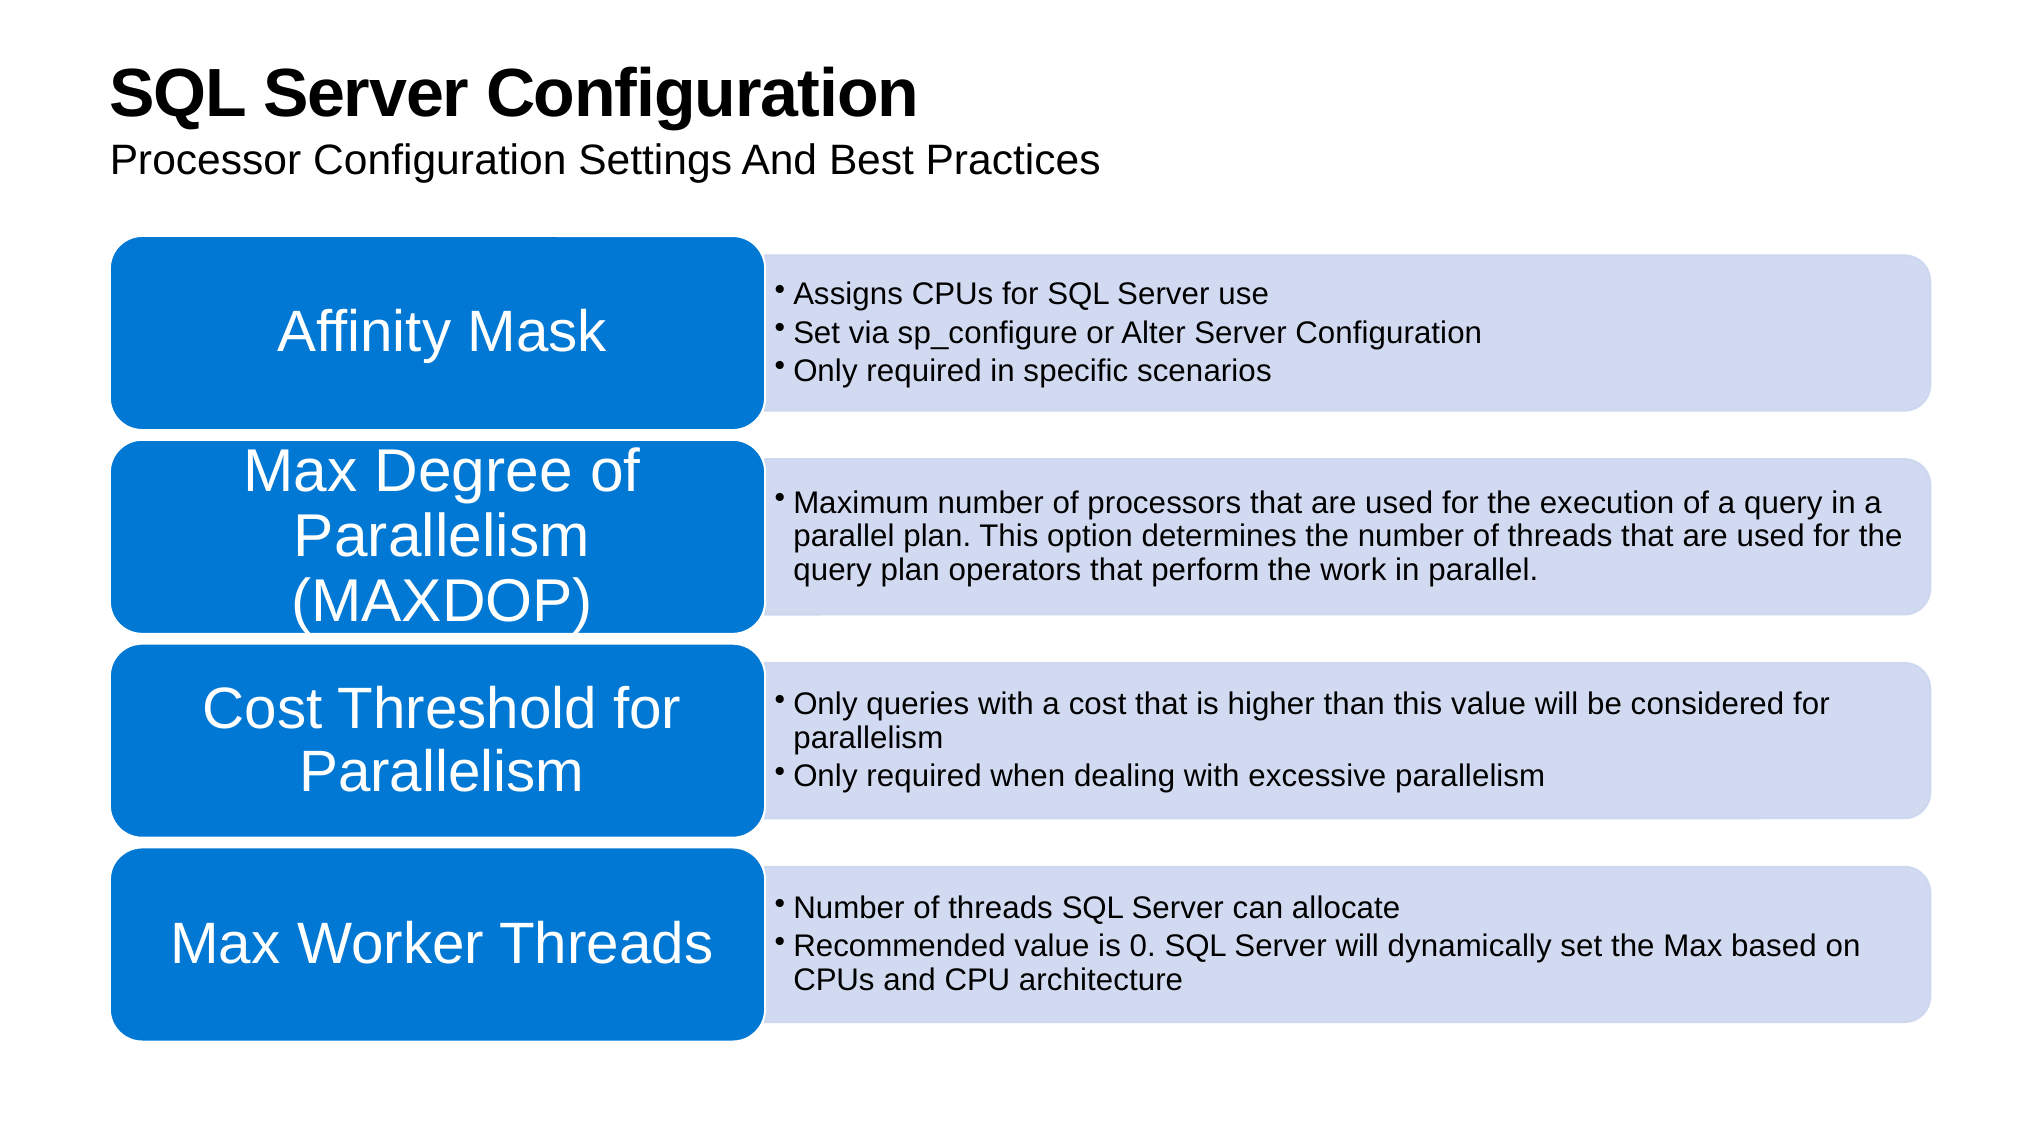

# SQL Server Configuration
Processor Configuration Settings And Best Practices
Assigns CPUs for SQL Server use
Set via sp_configure or Alter Server Configuration
Only required in specific scenarios
Affinity Mask
Maximum number of processors that are used for the execution of a query in a parallel plan. This option determines the number of threads that are used for the query plan operators that perform the work in parallel.
Max Degree of Parallelism (MAXDOP)
Only queries with a cost that is higher than this value will be considered for parallelism
Only required when dealing with excessive parallelism
Cost Threshold for Parallelism
Number of threads SQL Server can allocate
Recommended value is 0. SQL Server will dynamically set the Max based on CPUs and CPU architecture
Max Worker Threads